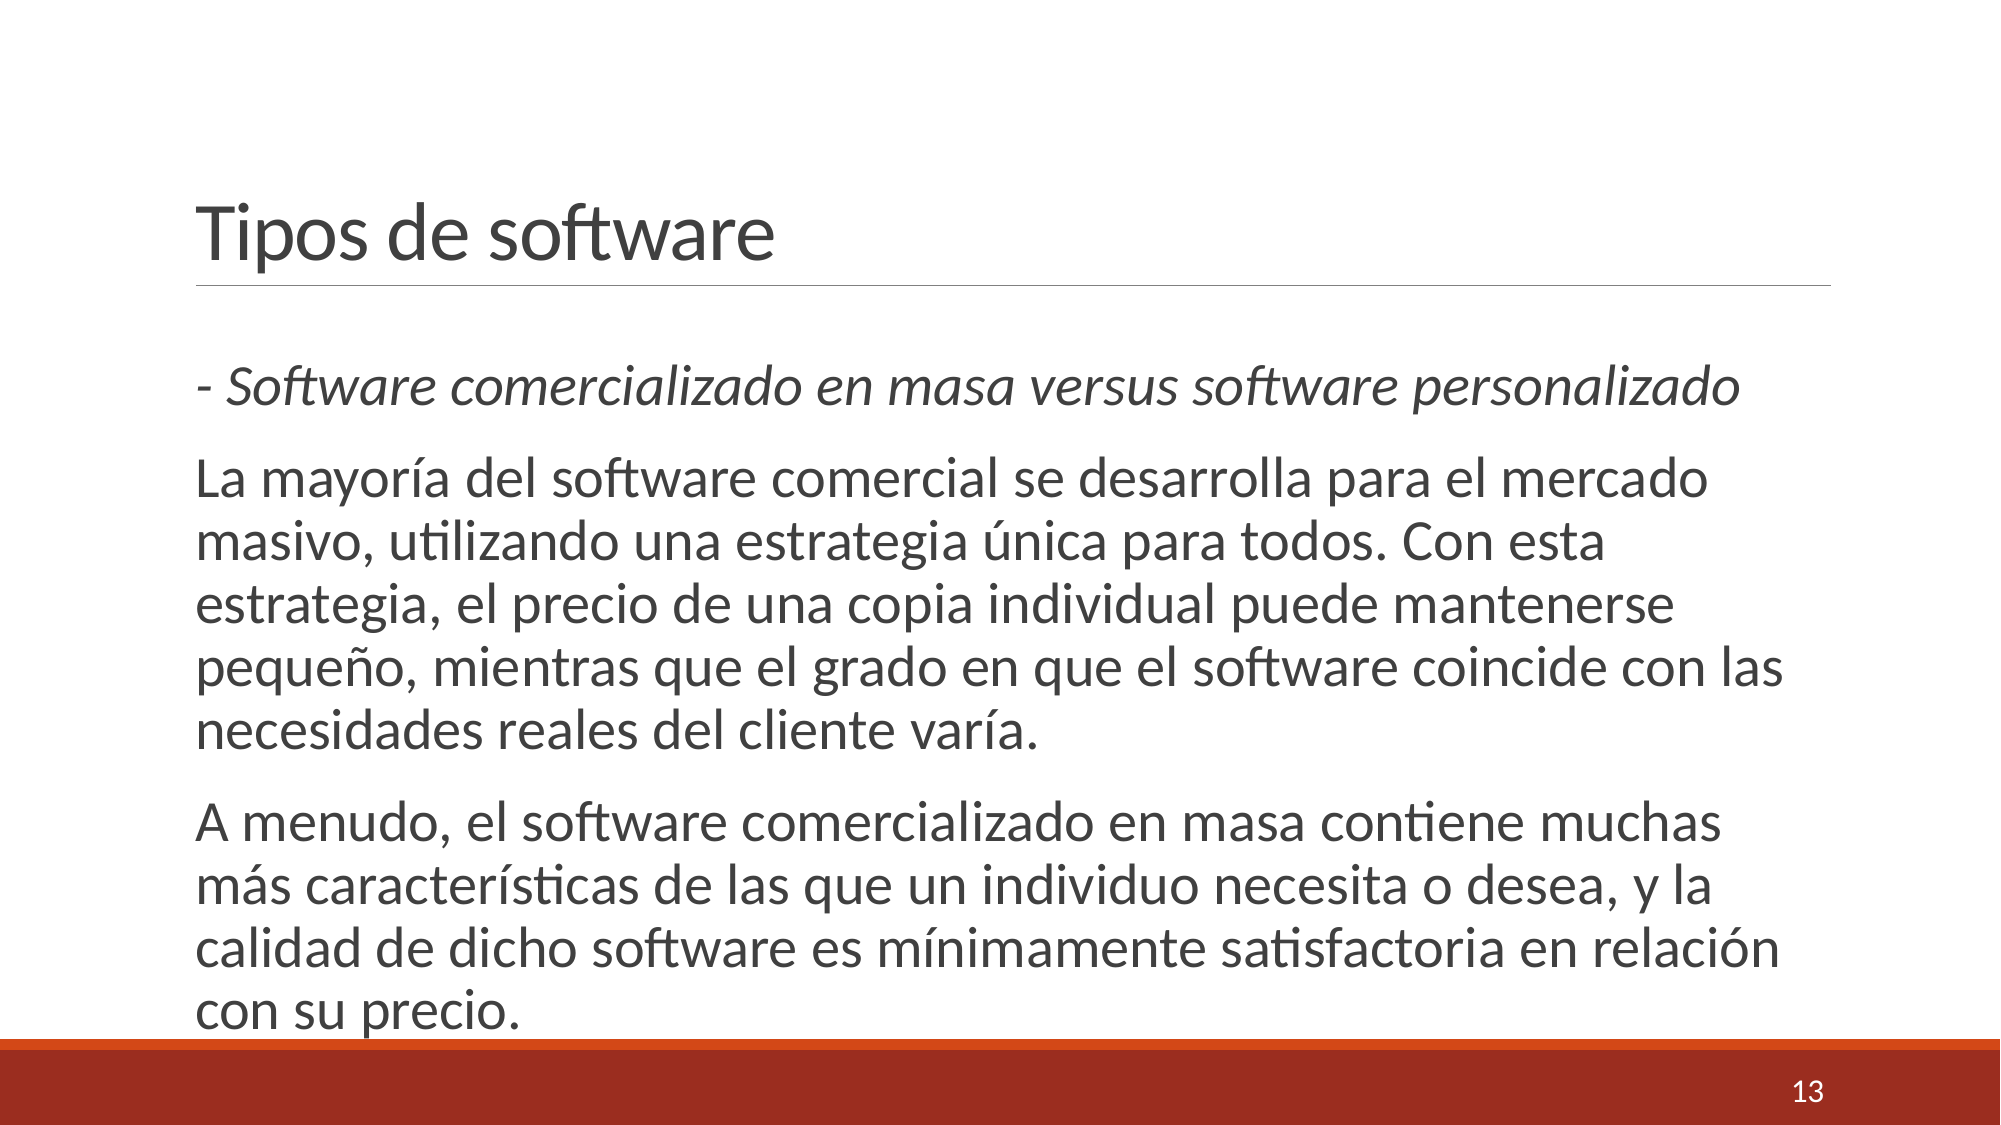

# Tipos de software
- Software comercializado en masa versus software personalizado
La mayoría del software comercial se desarrolla para el mercado masivo, utilizando una estrategia única para todos. Con esta estrategia, el precio de una copia individual puede mantenerse pequeño, mientras que el grado en que el software coincide con las necesidades reales del cliente varía.
A menudo, el software comercializado en masa contiene muchas más características de las que un individuo necesita o desea, y la calidad de dicho software es mínimamente satisfactoria en relación con su precio.
13